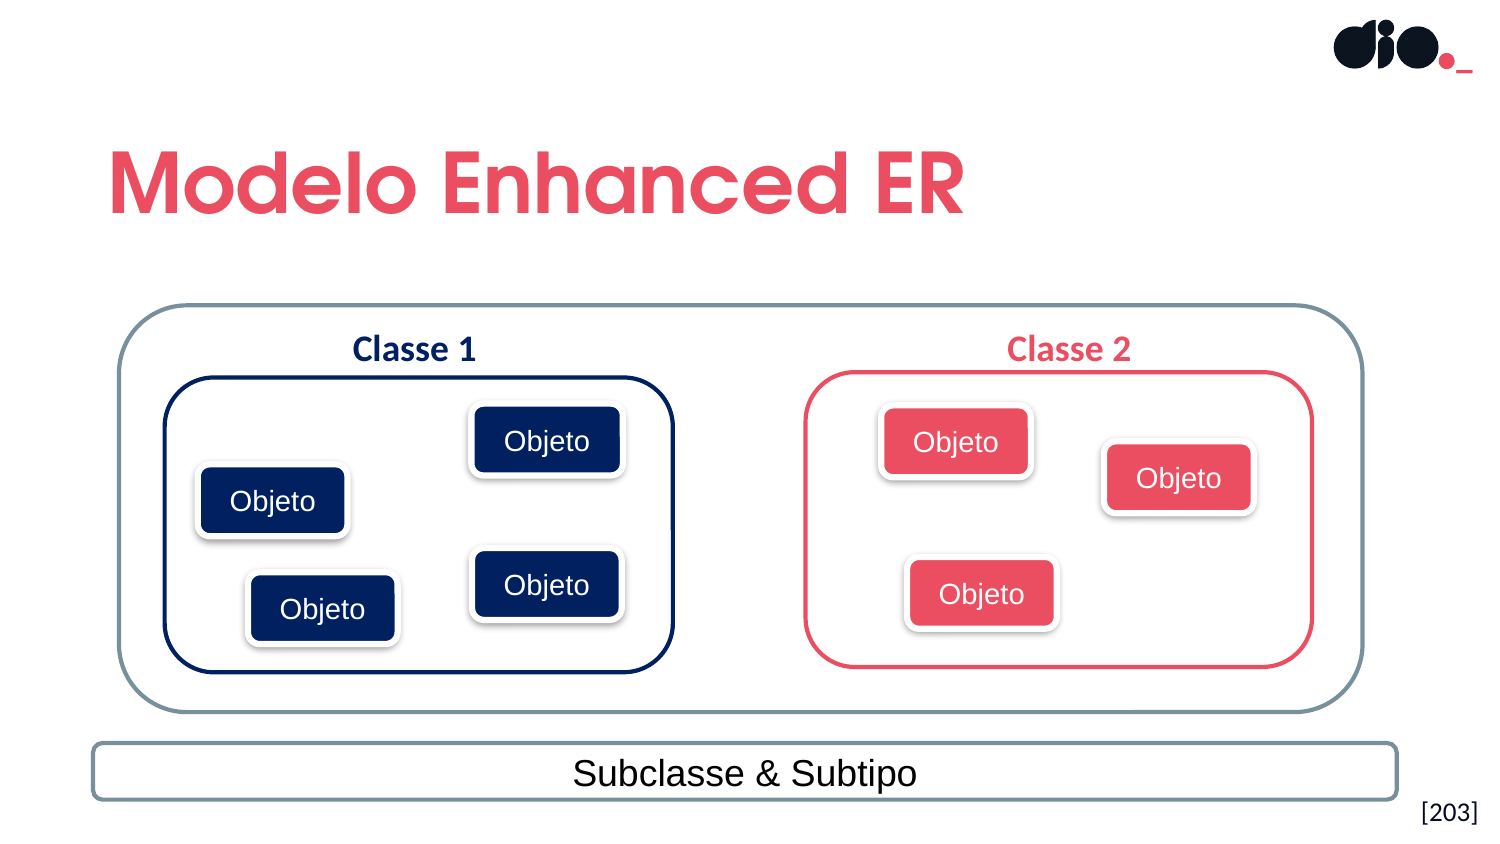

Modelo Enhanced ER

Classe 2
Classe 1

Objeto
Objeto
Objeto
Objeto
Objeto
Objeto
Objeto
Subclasse & Subtipo
[203]